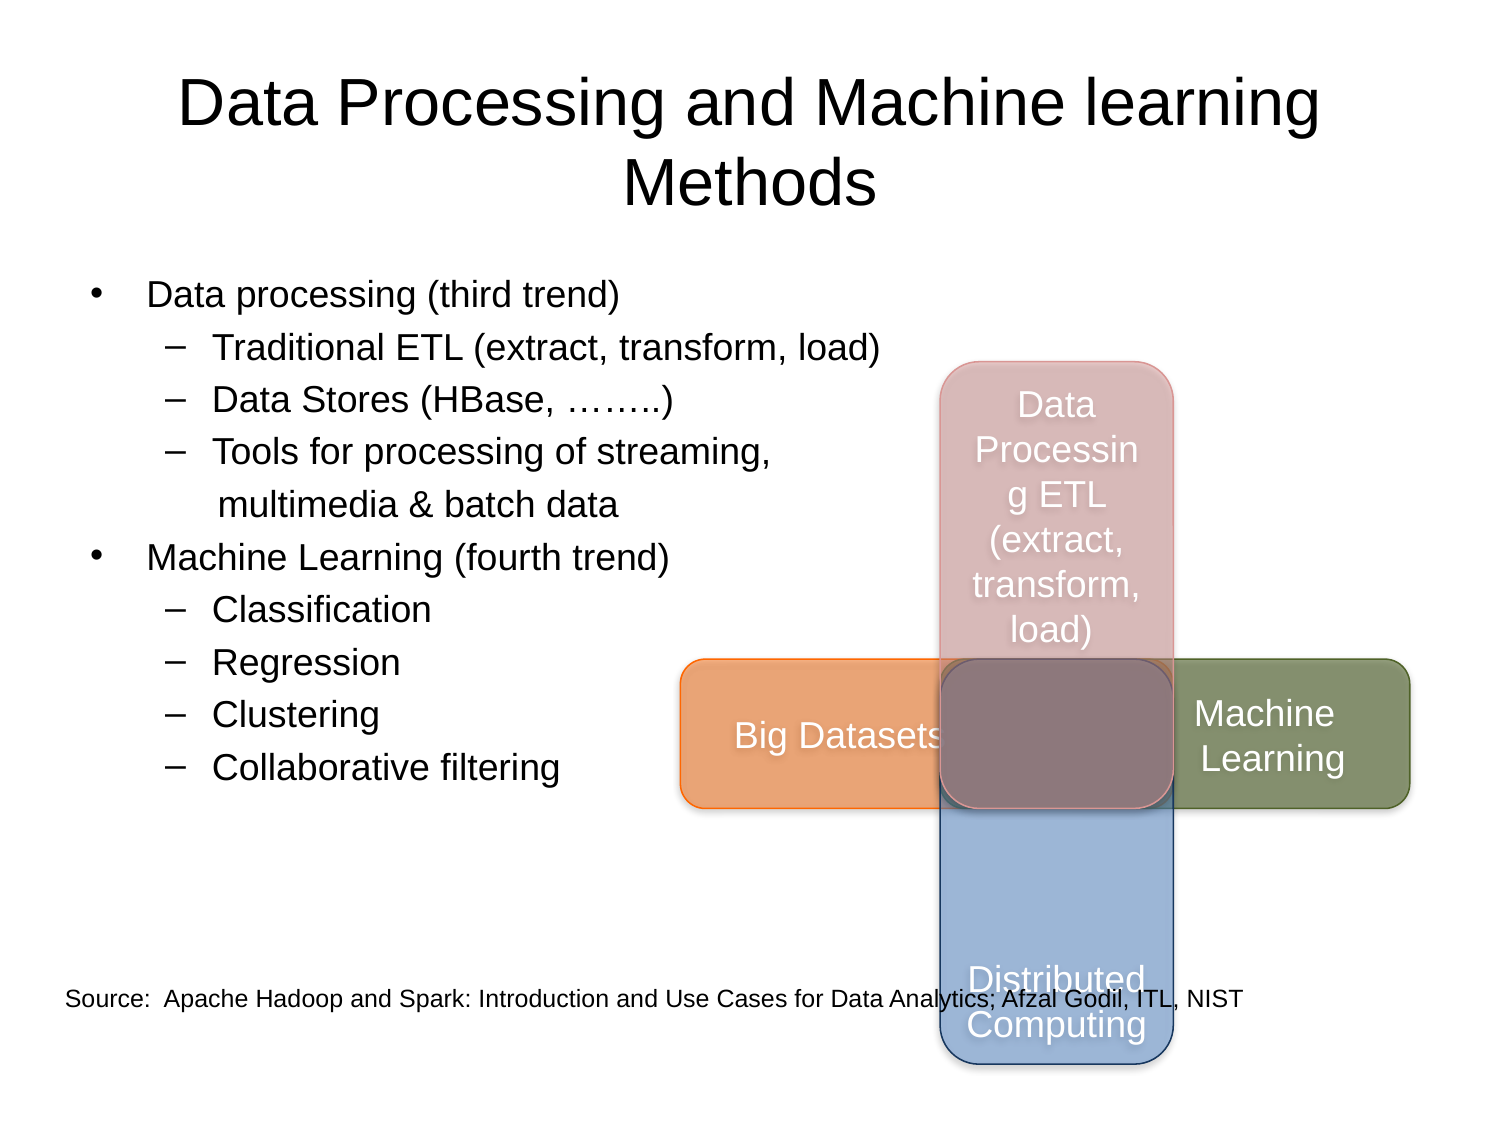

# Data Processing and Machine learning Methods
Data processing (third trend)
Traditional ETL (extract, transform, load)
Data Stores (HBase, ……..)
Tools for processing of streaming,
     multimedia & batch data
Machine Learning (fourth trend)
Classification
Regression
Clustering
Collaborative filtering

Data Processing ETL (extract, transform, load)
   Big Datasets
    Machine
Learning

Distributed Computing
Source:  Apache Hadoop and Spark: Introduction and Use Cases for Data Analytics; Afzal Godil, ITL, NIST